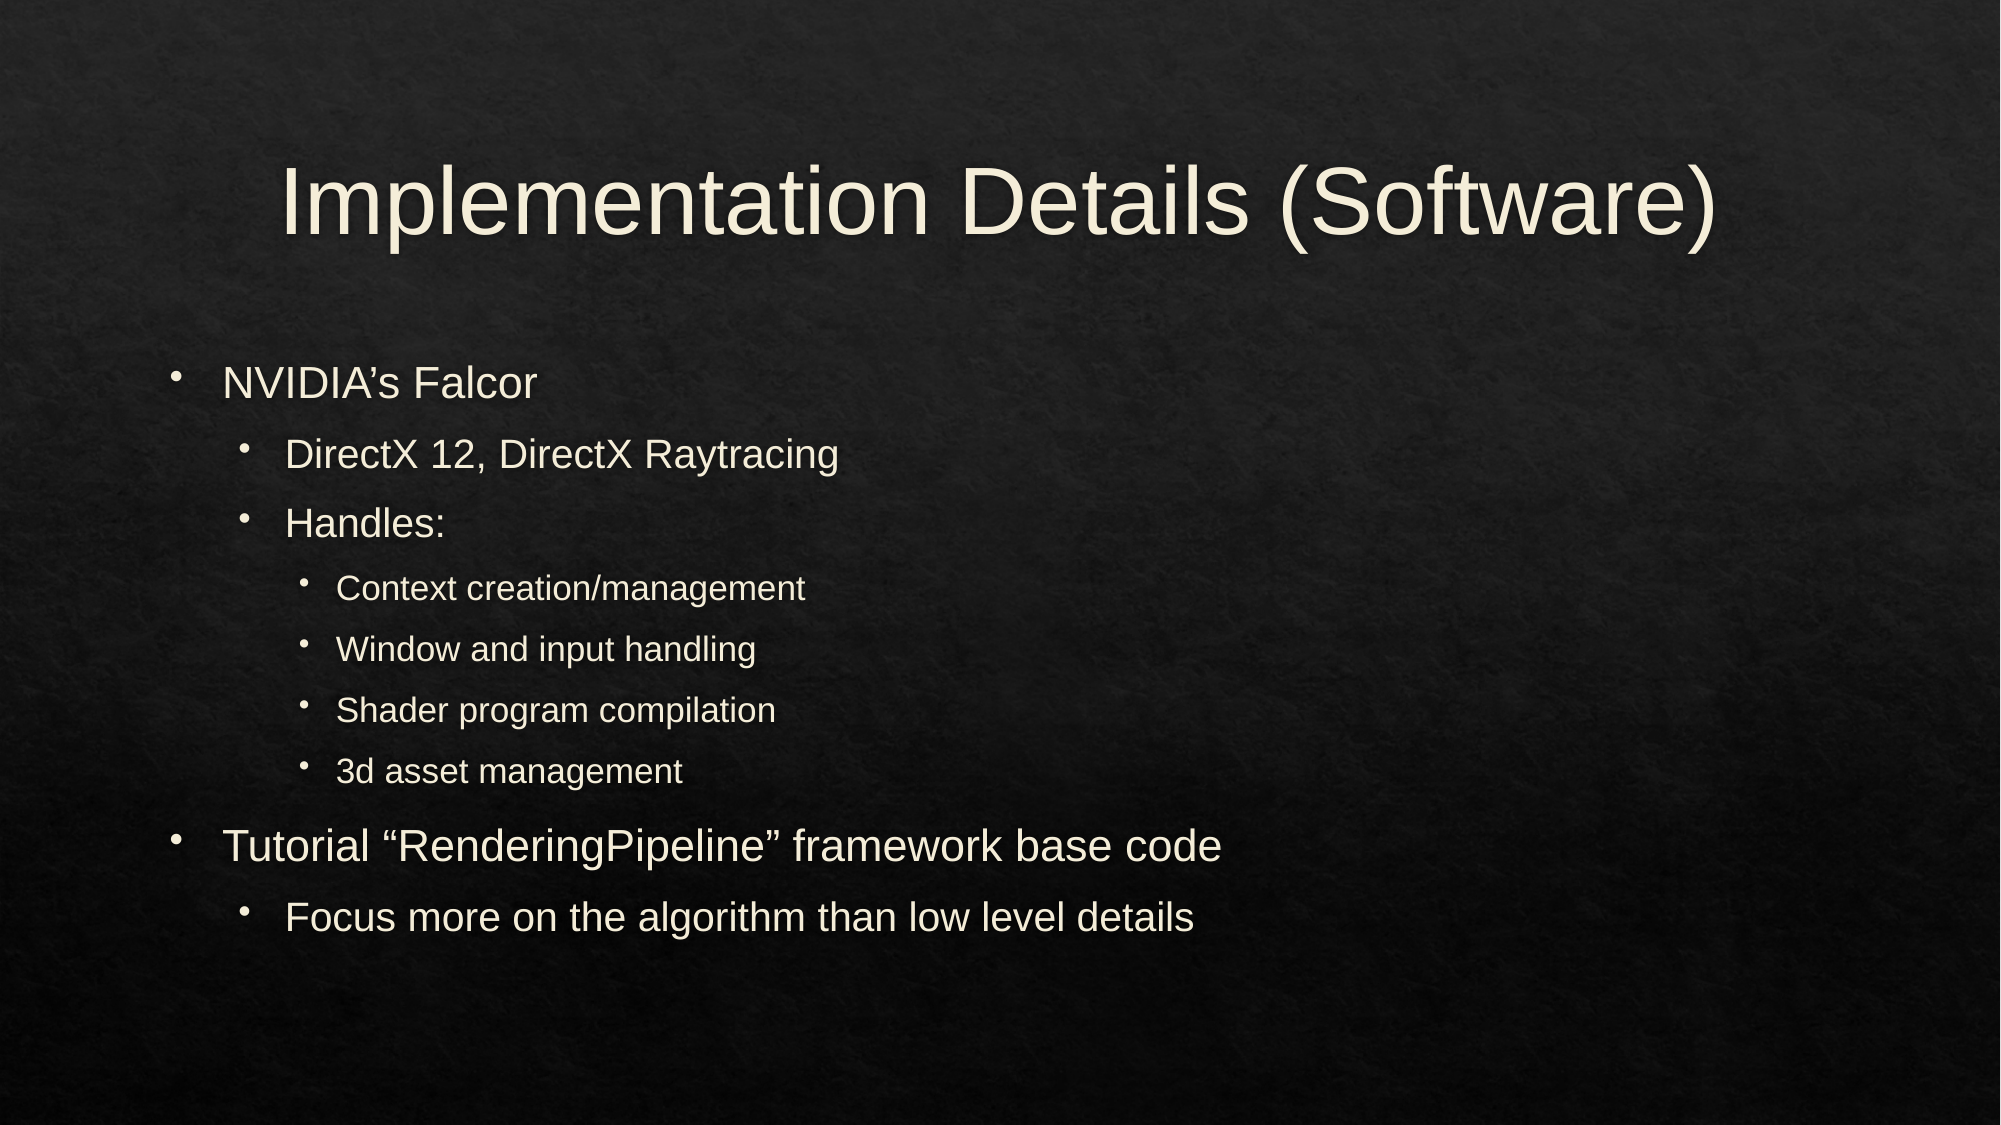

# Implementation Details (Software)
NVIDIA’s Falcor
DirectX 12, DirectX Raytracing
Handles:
Context creation/management
Window and input handling
Shader program compilation
3d asset management
Tutorial “RenderingPipeline” framework base code
Focus more on the algorithm than low level details